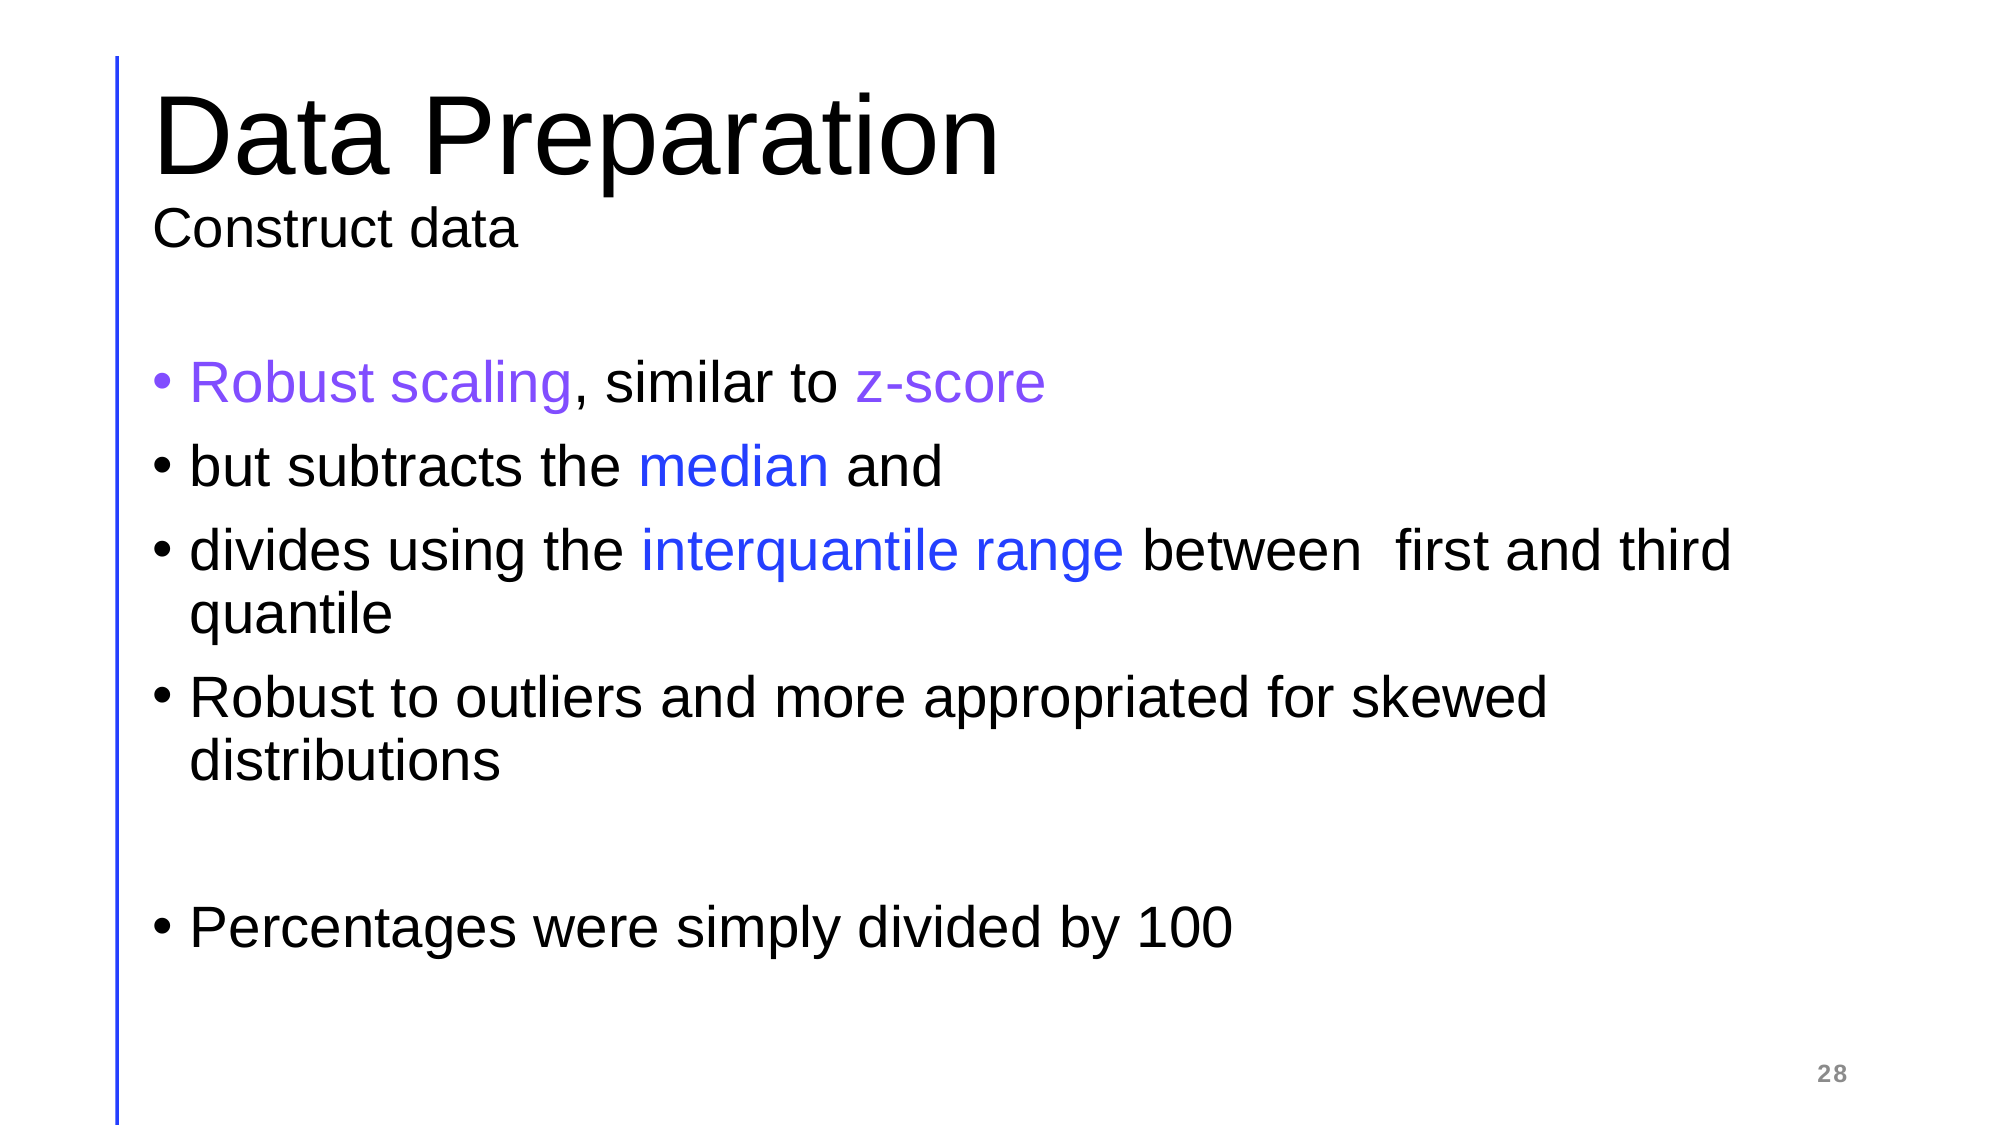

# Data Preparation Construct data
Robust scaling, similar to z-score
but subtracts the median and
divides using the interquantile range between  first and third quantile
Robust to outliers and more appropriated for skewed distributions

Percentages were simply divided by 100
28